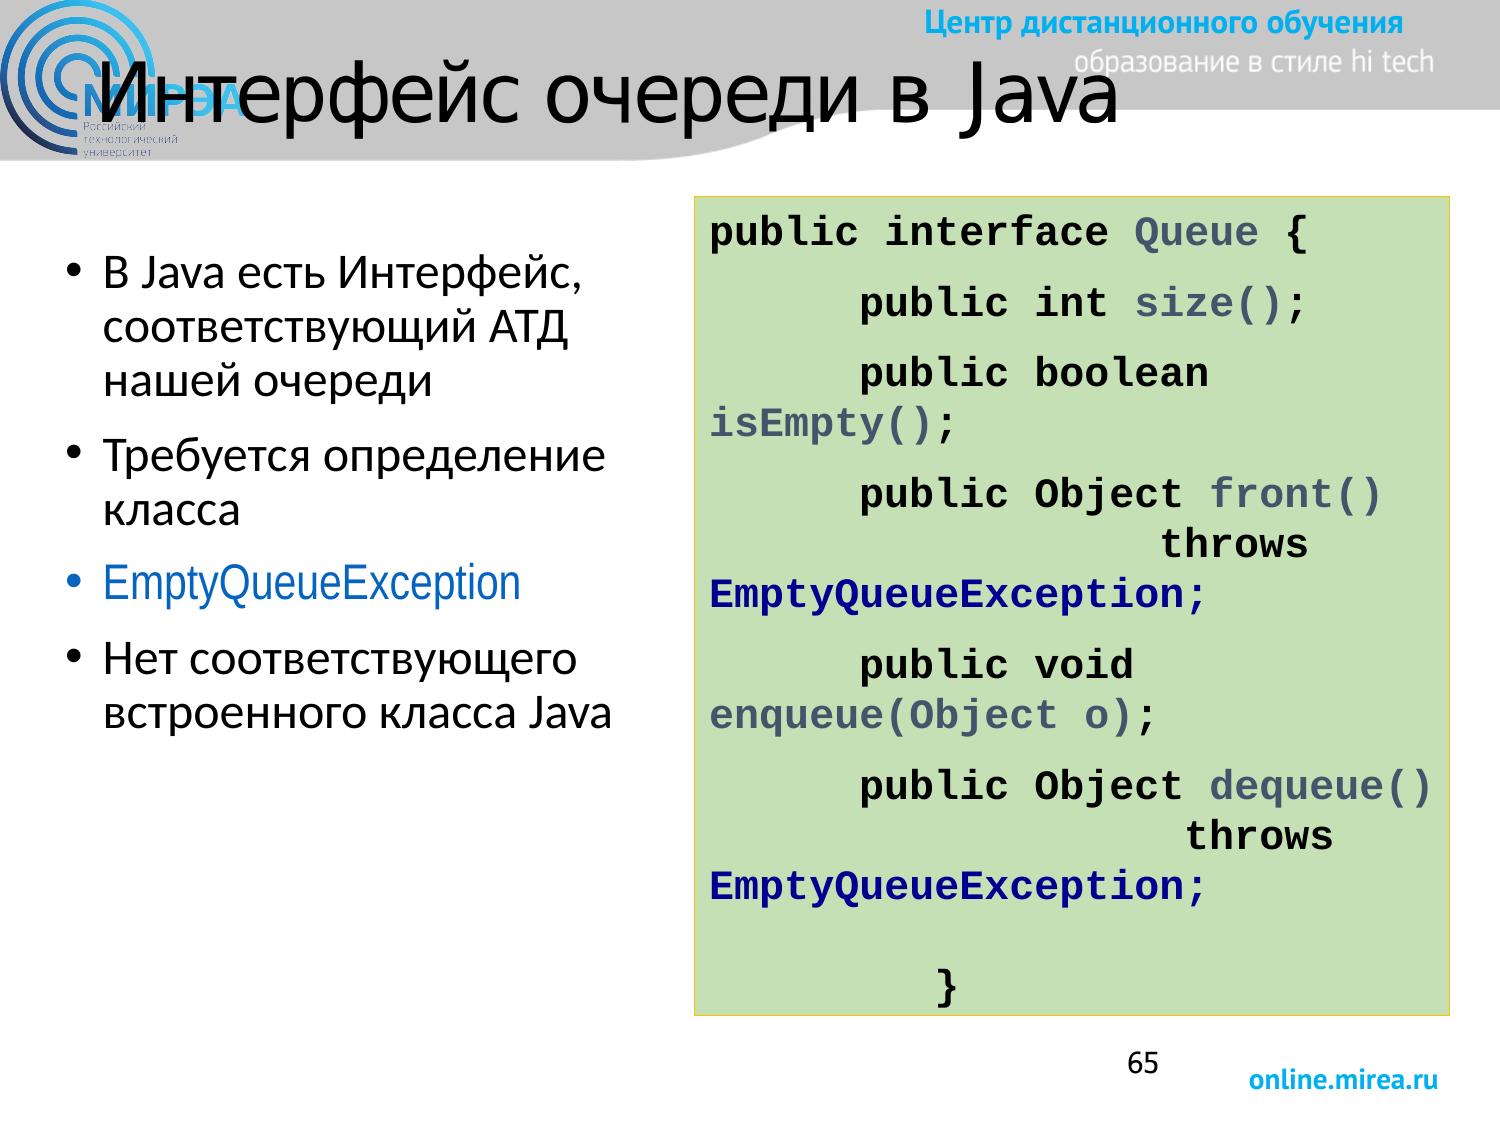

# Интерфейс очереди в Java
public interface Queue {
	public int size();
	public boolean isEmpty();
	public Object front()
			throws EmptyQueueException;
	public void enqueue(Object o);
	public Object dequeue()
			 throws EmptyQueueException;
                                       }
В Java есть Интерфейс, соответствующий АТД нашей очереди
Требуется определение класса
EmptyQueueException
Нет соответствующего встроенного класса Java
65